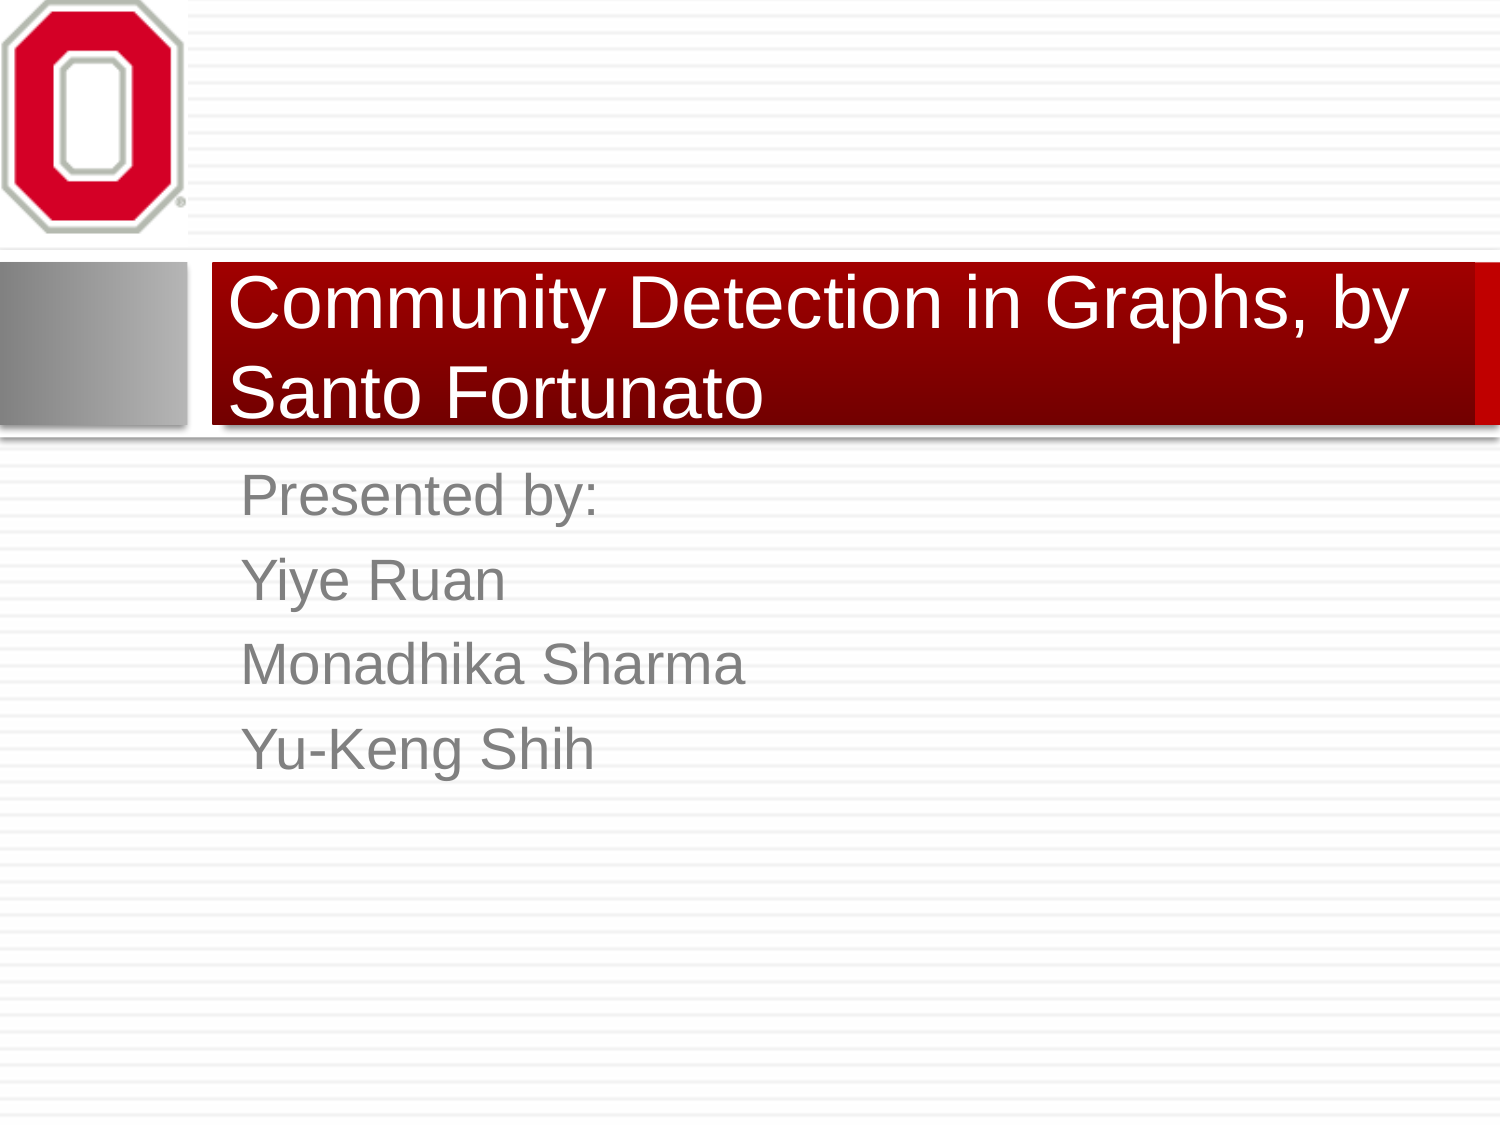

# Community Detection in Graphs, by Santo Fortunato
Presented by:
Yiye Ruan
Monadhika Sharma
Yu-Keng Shih